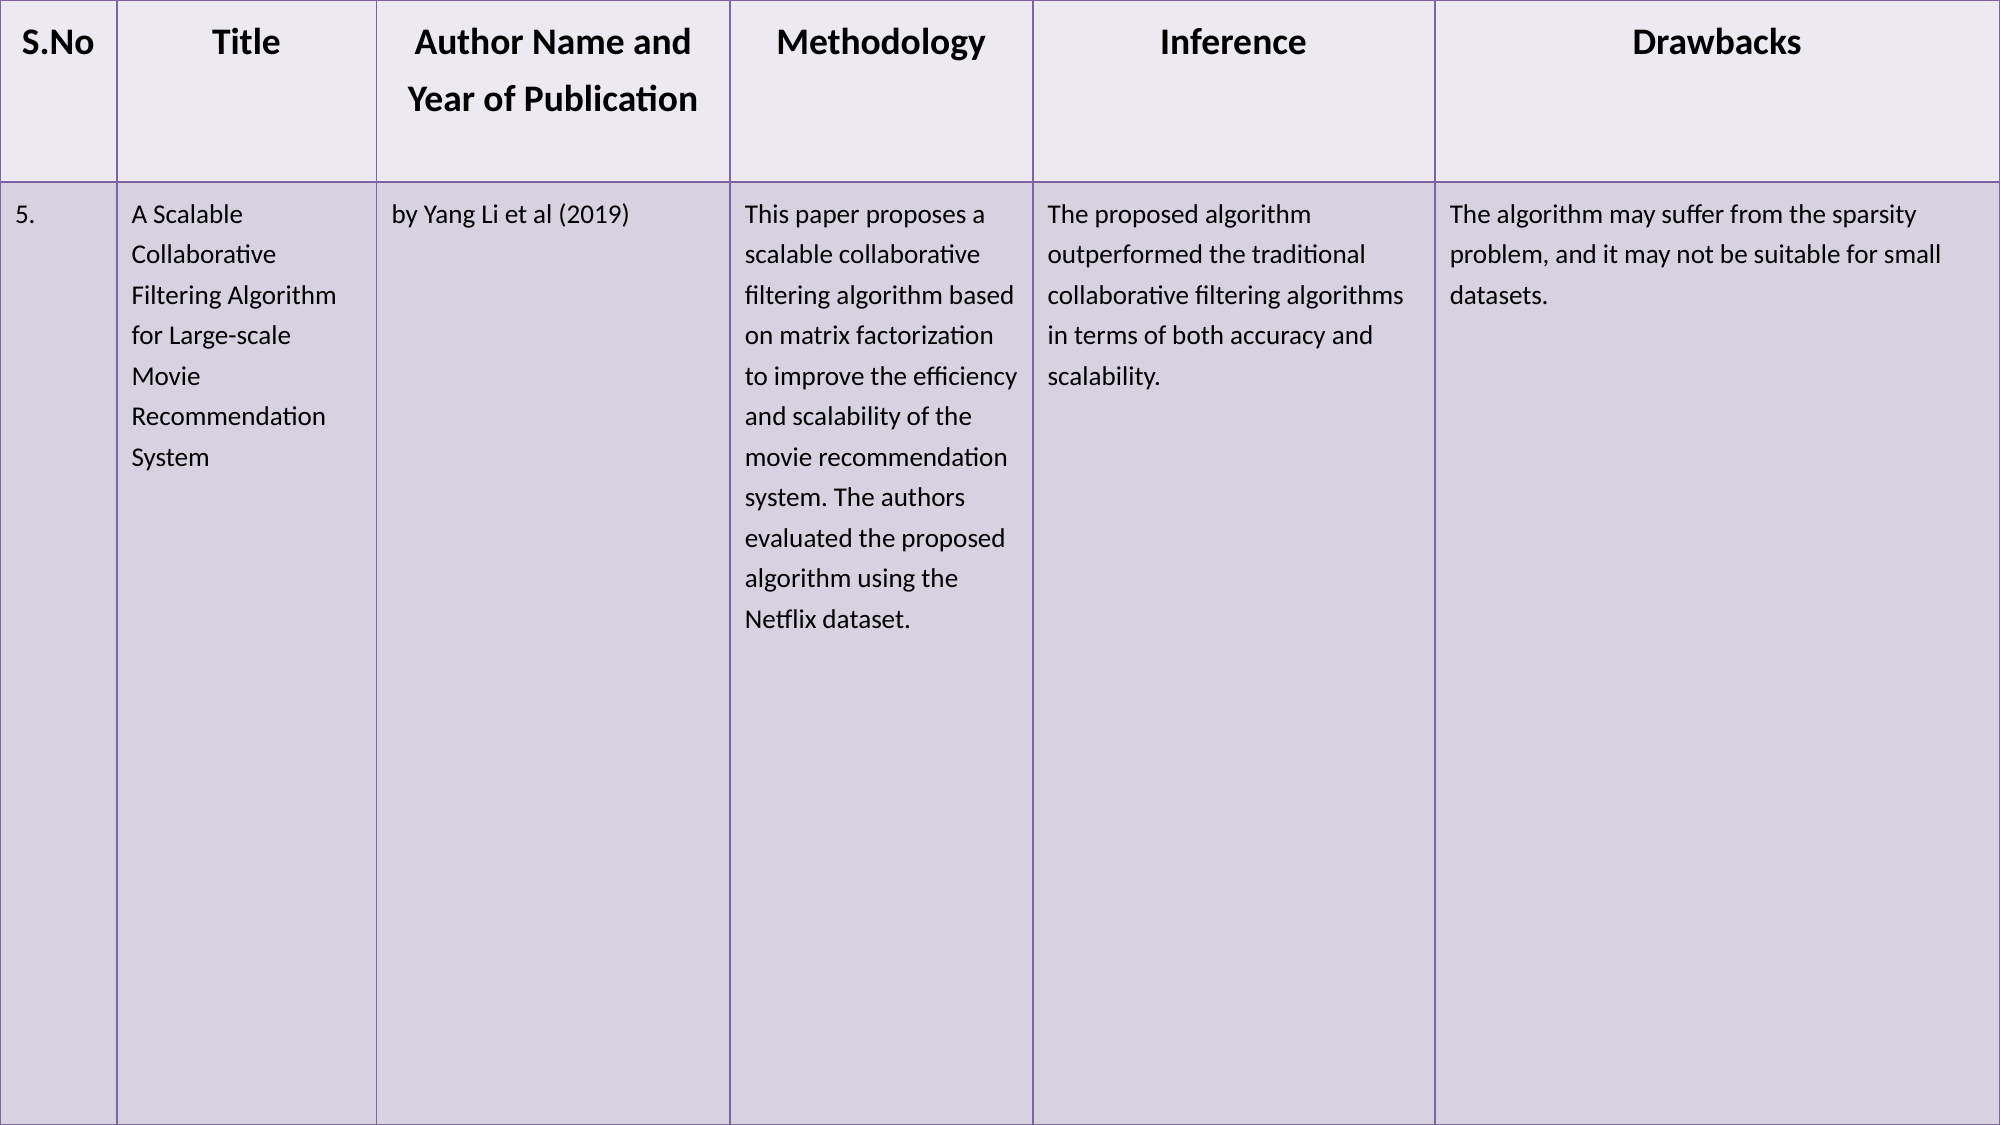

| S.No | Title | Author Name and Year of Publication | Methodology | Inference | Drawbacks |
| --- | --- | --- | --- | --- | --- |
| 5. | A Scalable Collaborative Filtering Algorithm for Large-scale Movie Recommendation System | by Yang Li et al (2019) | This paper proposes a scalable collaborative filtering algorithm based on matrix factorization to improve the efficiency and scalability of the movie recommendation system. The authors evaluated the proposed algorithm using the Netflix dataset. | The proposed algorithm outperformed the traditional collaborative filtering algorithms in terms of both accuracy and scalability. | The algorithm may suffer from the sparsity problem, and it may not be suitable for small datasets. |